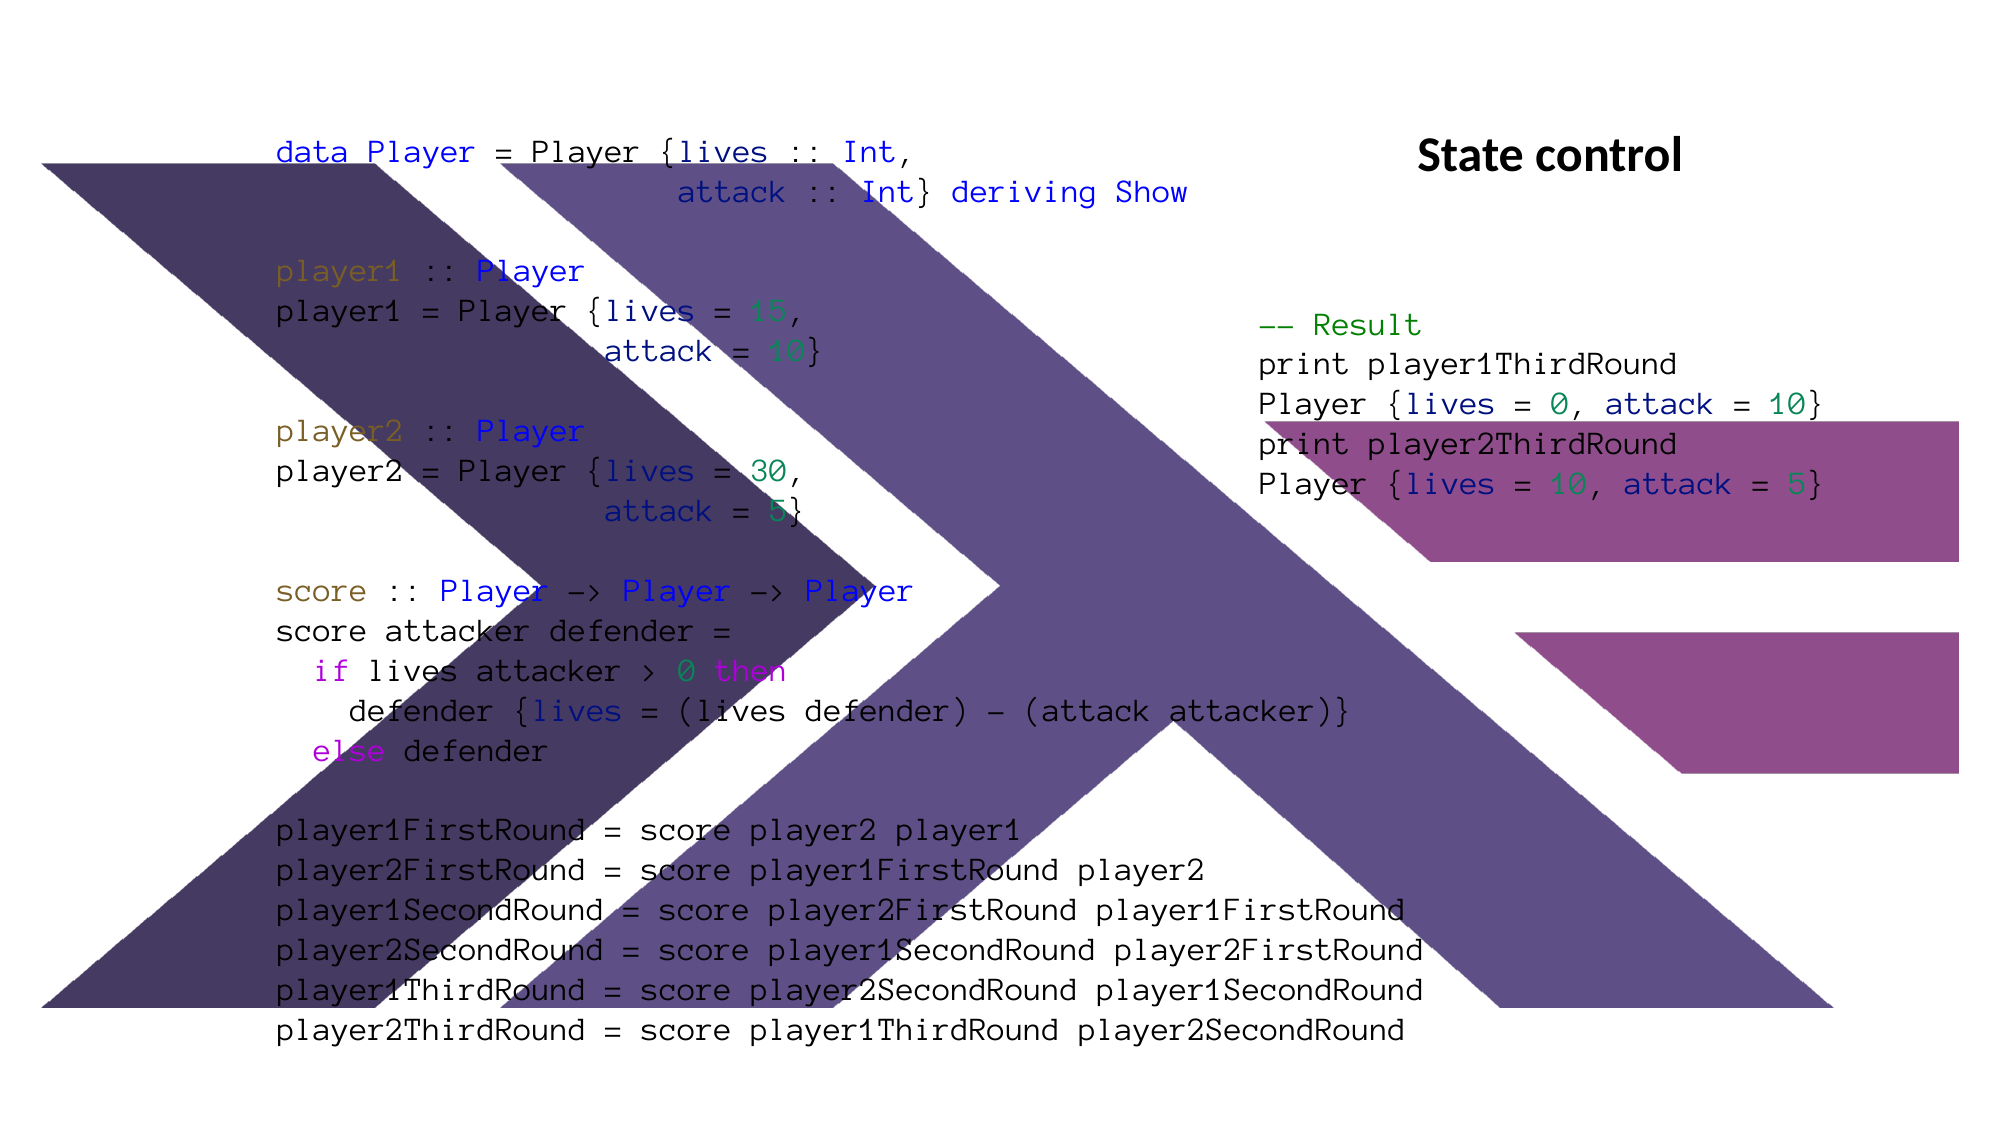

State control
data Player = Player {lives :: Int,
                      attack :: Int} deriving Show
player1 :: Player
player1 = Player {lives = 15,
                  attack = 10}
player2 :: Player
player2 = Player {lives = 30,
                  attack = 5}
score :: Player -> Player -> Player
score attacker defender =
  if lives attacker > 0 then
    defender {lives = (lives defender) - (attack attacker)}
  else defender
player1FirstRound = score player2 player1
player2FirstRound = score player1FirstRound player2
player1SecondRound = score player2FirstRound player1FirstRound
player2SecondRound = score player1SecondRound player2FirstRound
player1ThirdRound = score player2SecondRound player1SecondRound
player2ThirdRound = score player1ThirdRound player2SecondRound
-- Result
print player1ThirdRound
Player {lives = 0, attack = 10}
print player2ThirdRound
Player {lives = 10, attack = 5}